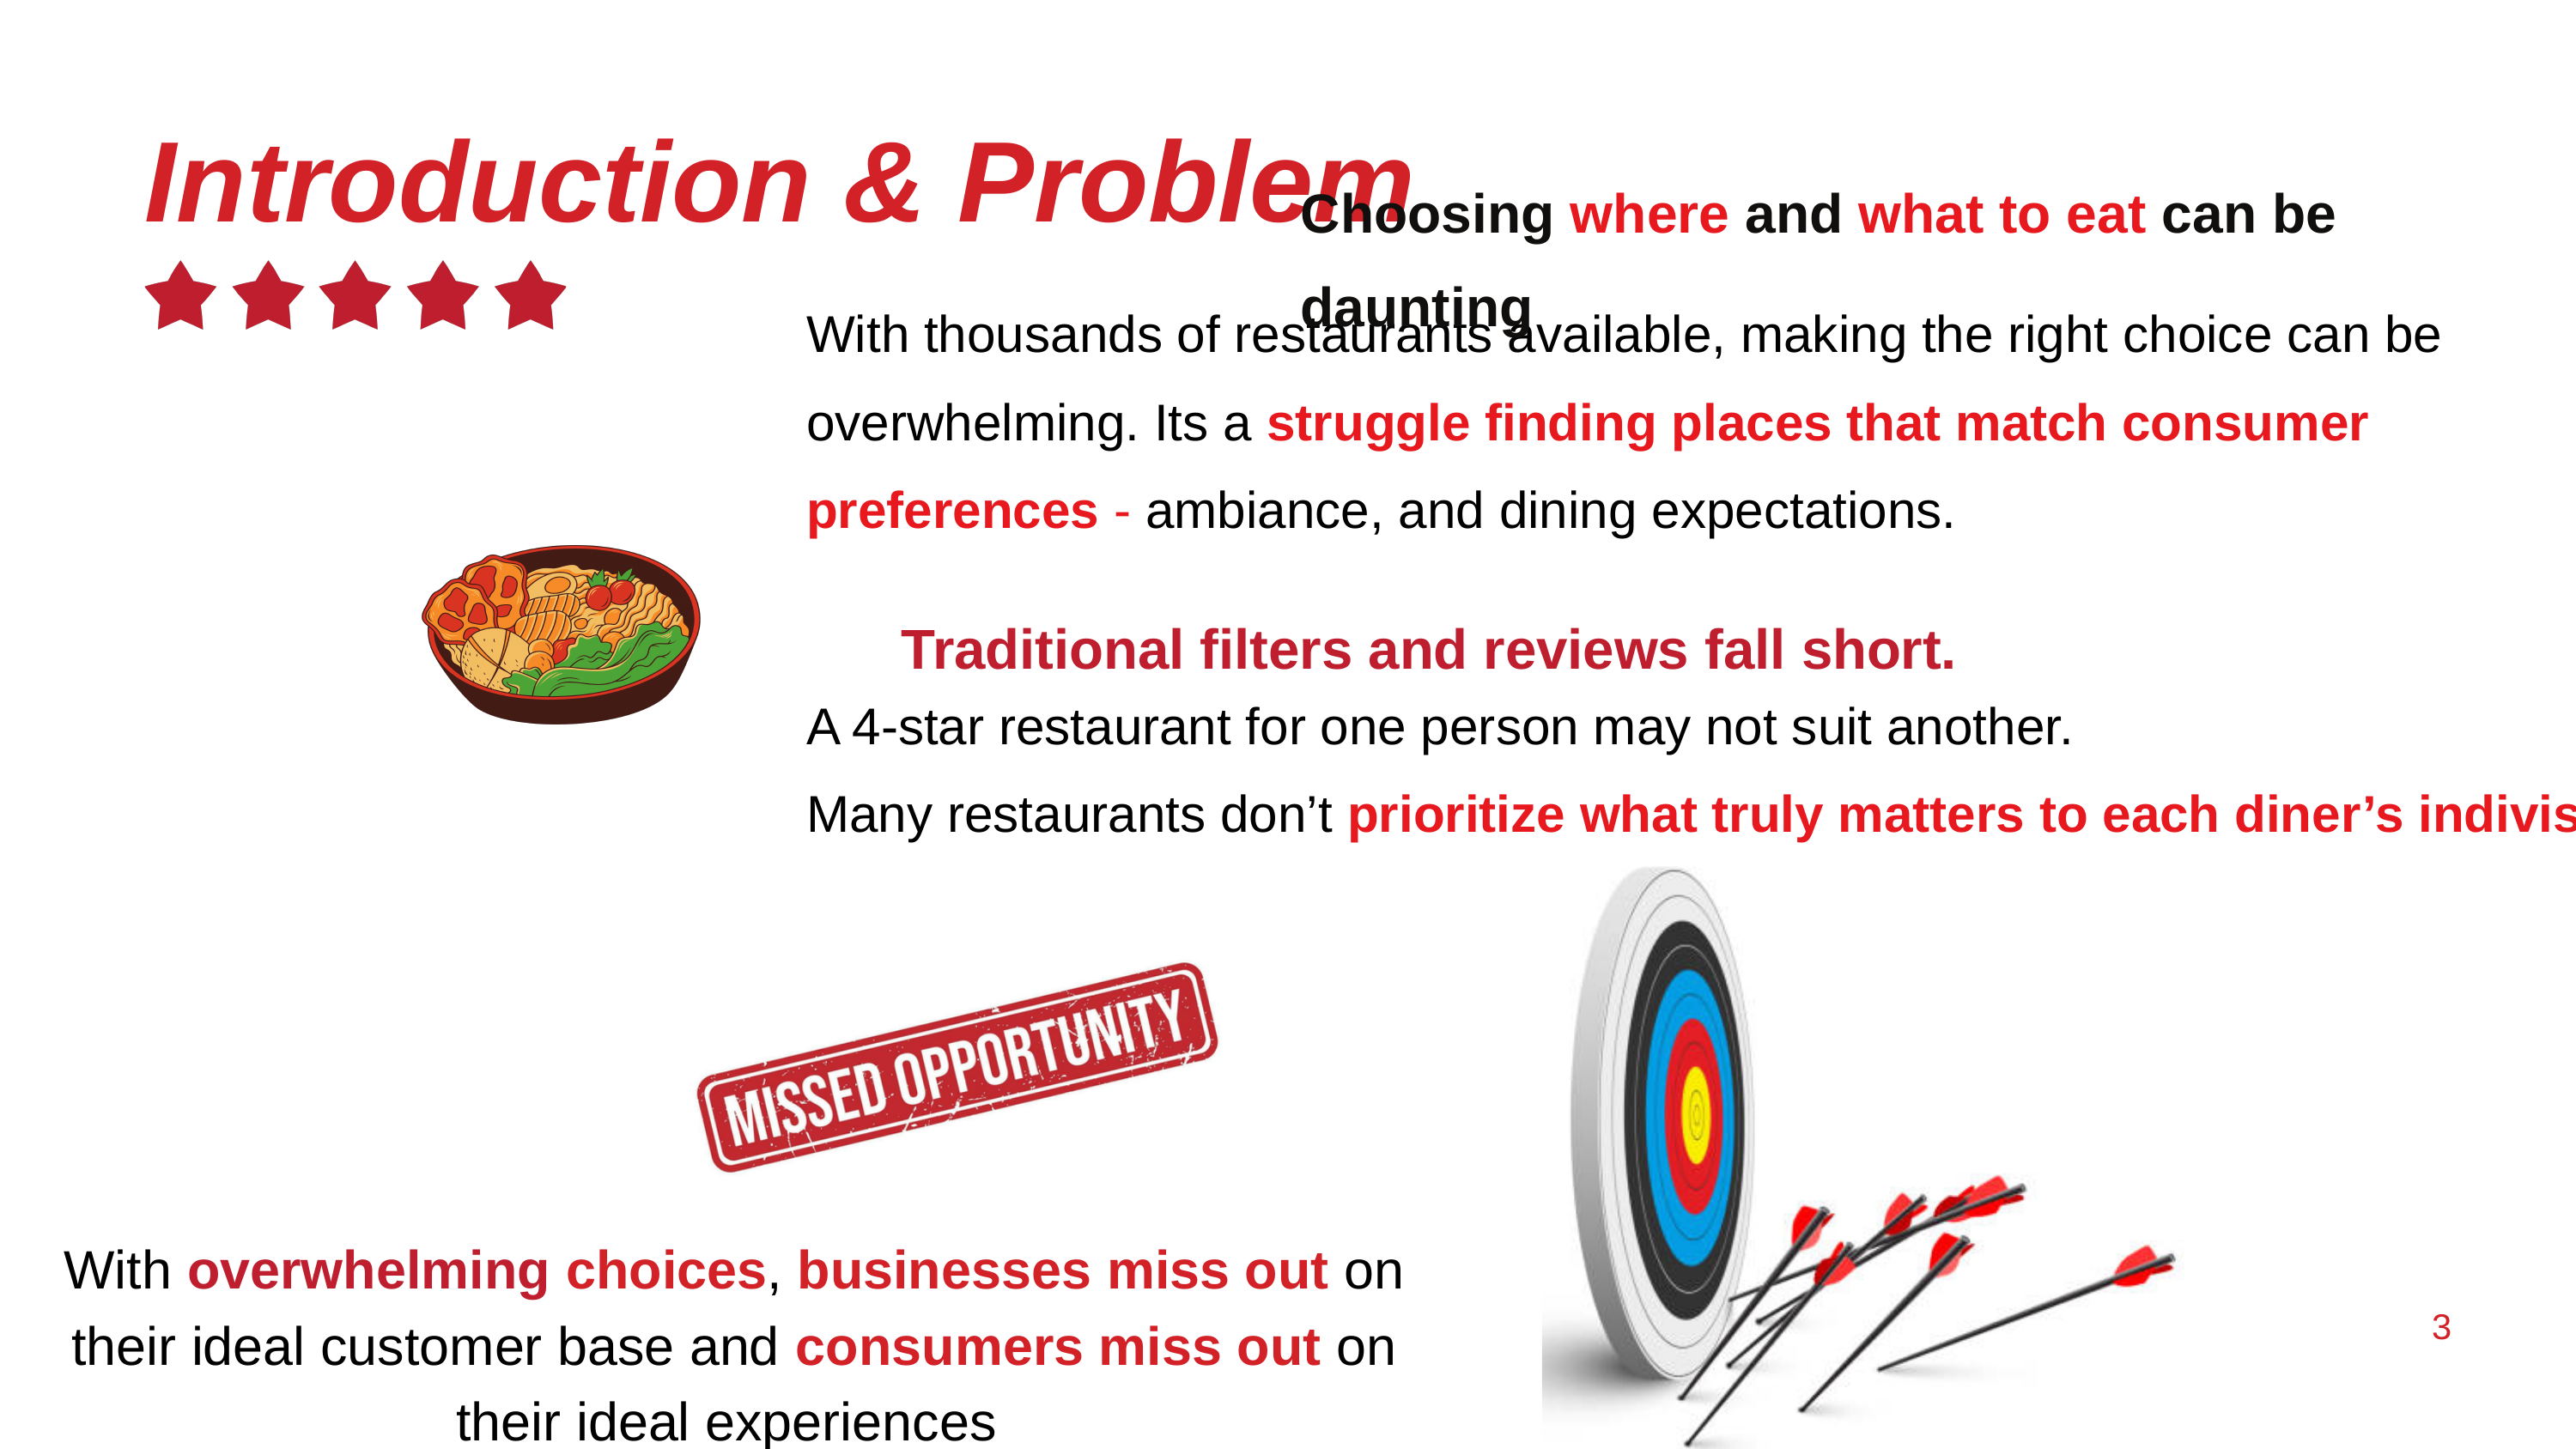

Introduction & Problem
Choosing where and what to eat can be daunting

With thousands of restaurants available, making the right choice can be overwhelming. Its a struggle finding places that match consumer preferences - ambiance, and dining expectations.

 Traditional filters and reviews fall short.

A 4-star restaurant for one person may not suit another.
Many restaurants don’t prioritize what truly matters to each diner’s indivisual needs

With overwhelming choices, businesses miss out on their ideal customer base and consumers miss out on their ideal experiences
3